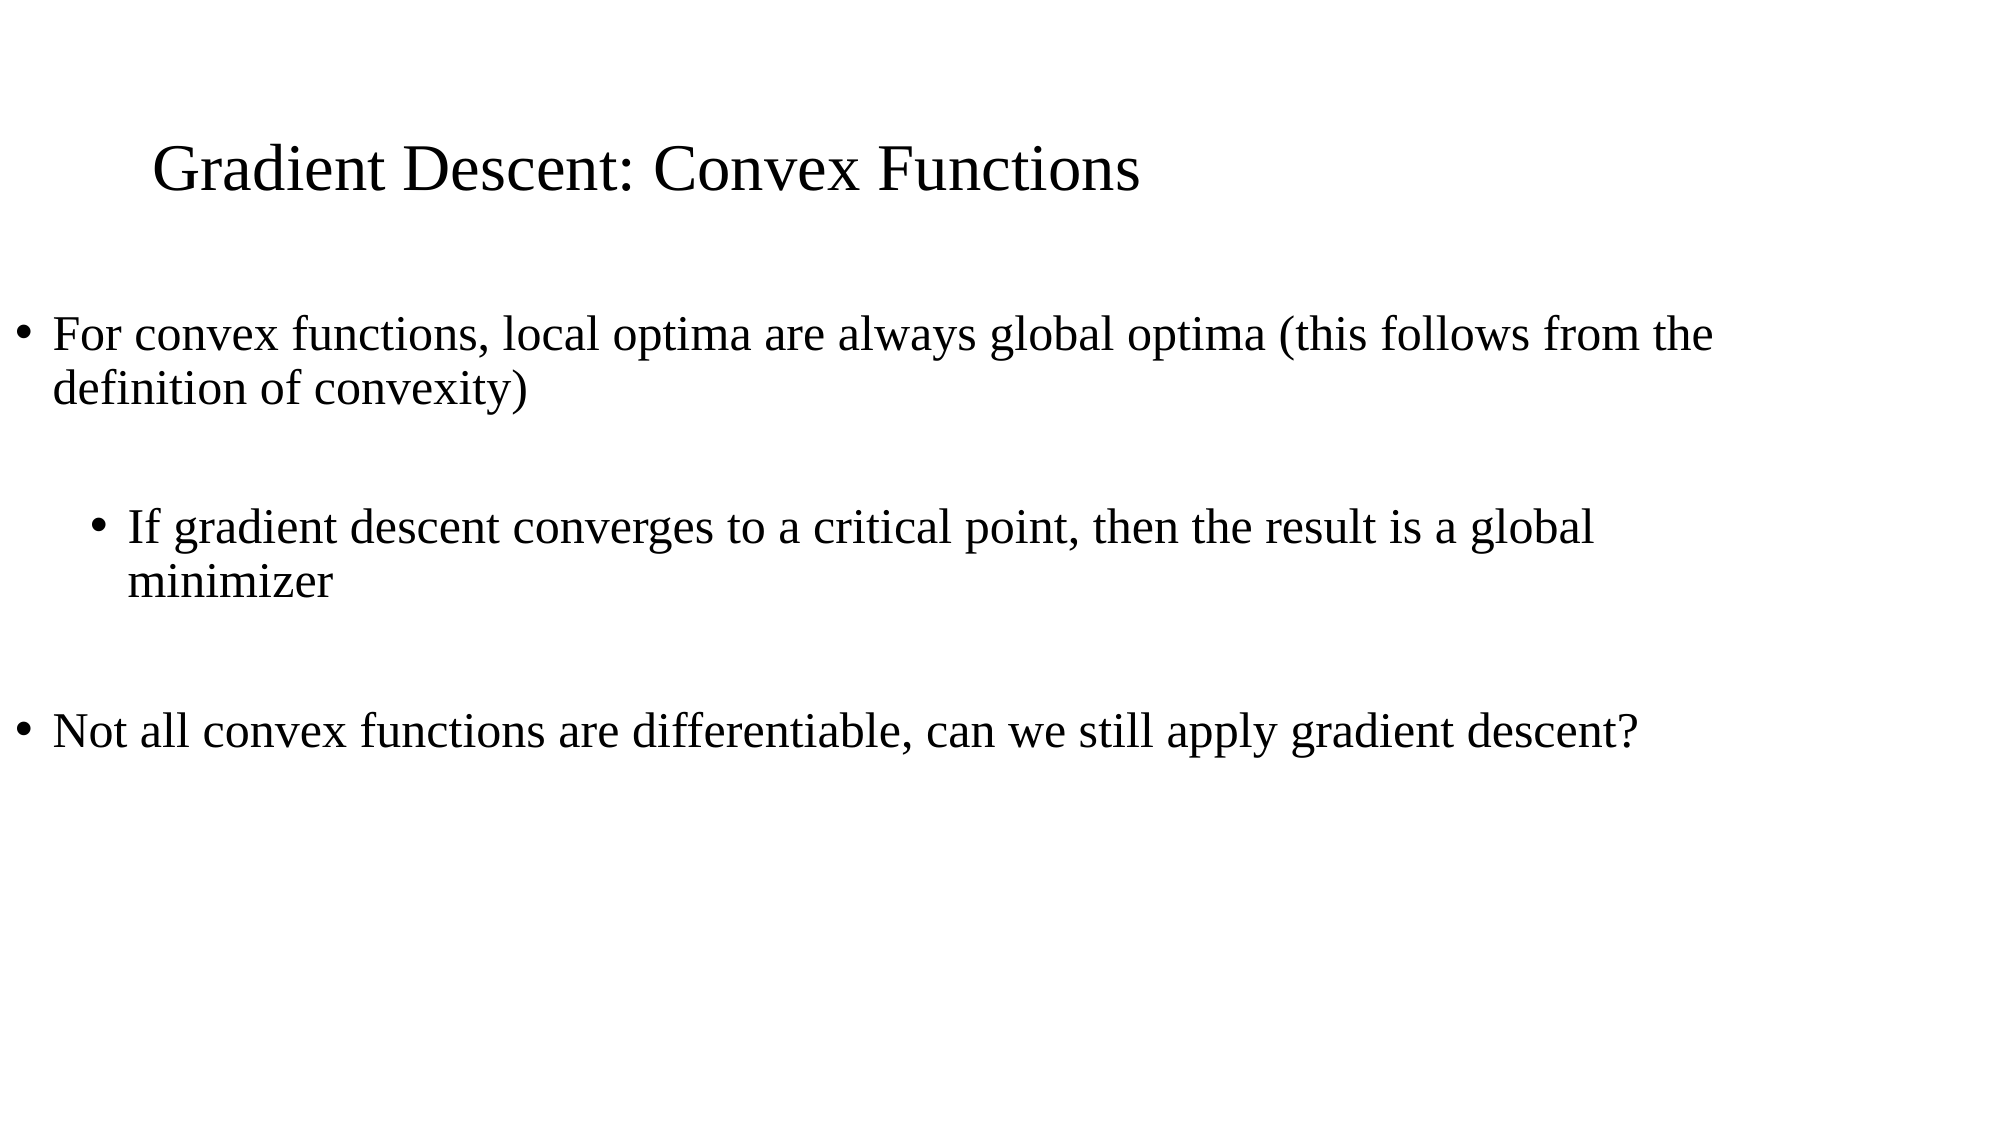

# Gradient Descent: Convex Functions
For convex functions, local optima are always global optima (this follows from the definition of convexity)

If gradient descent converges to a critical point, then the result is a global minimizer

Not all convex functions are differentiable, can we still apply gradient descent?